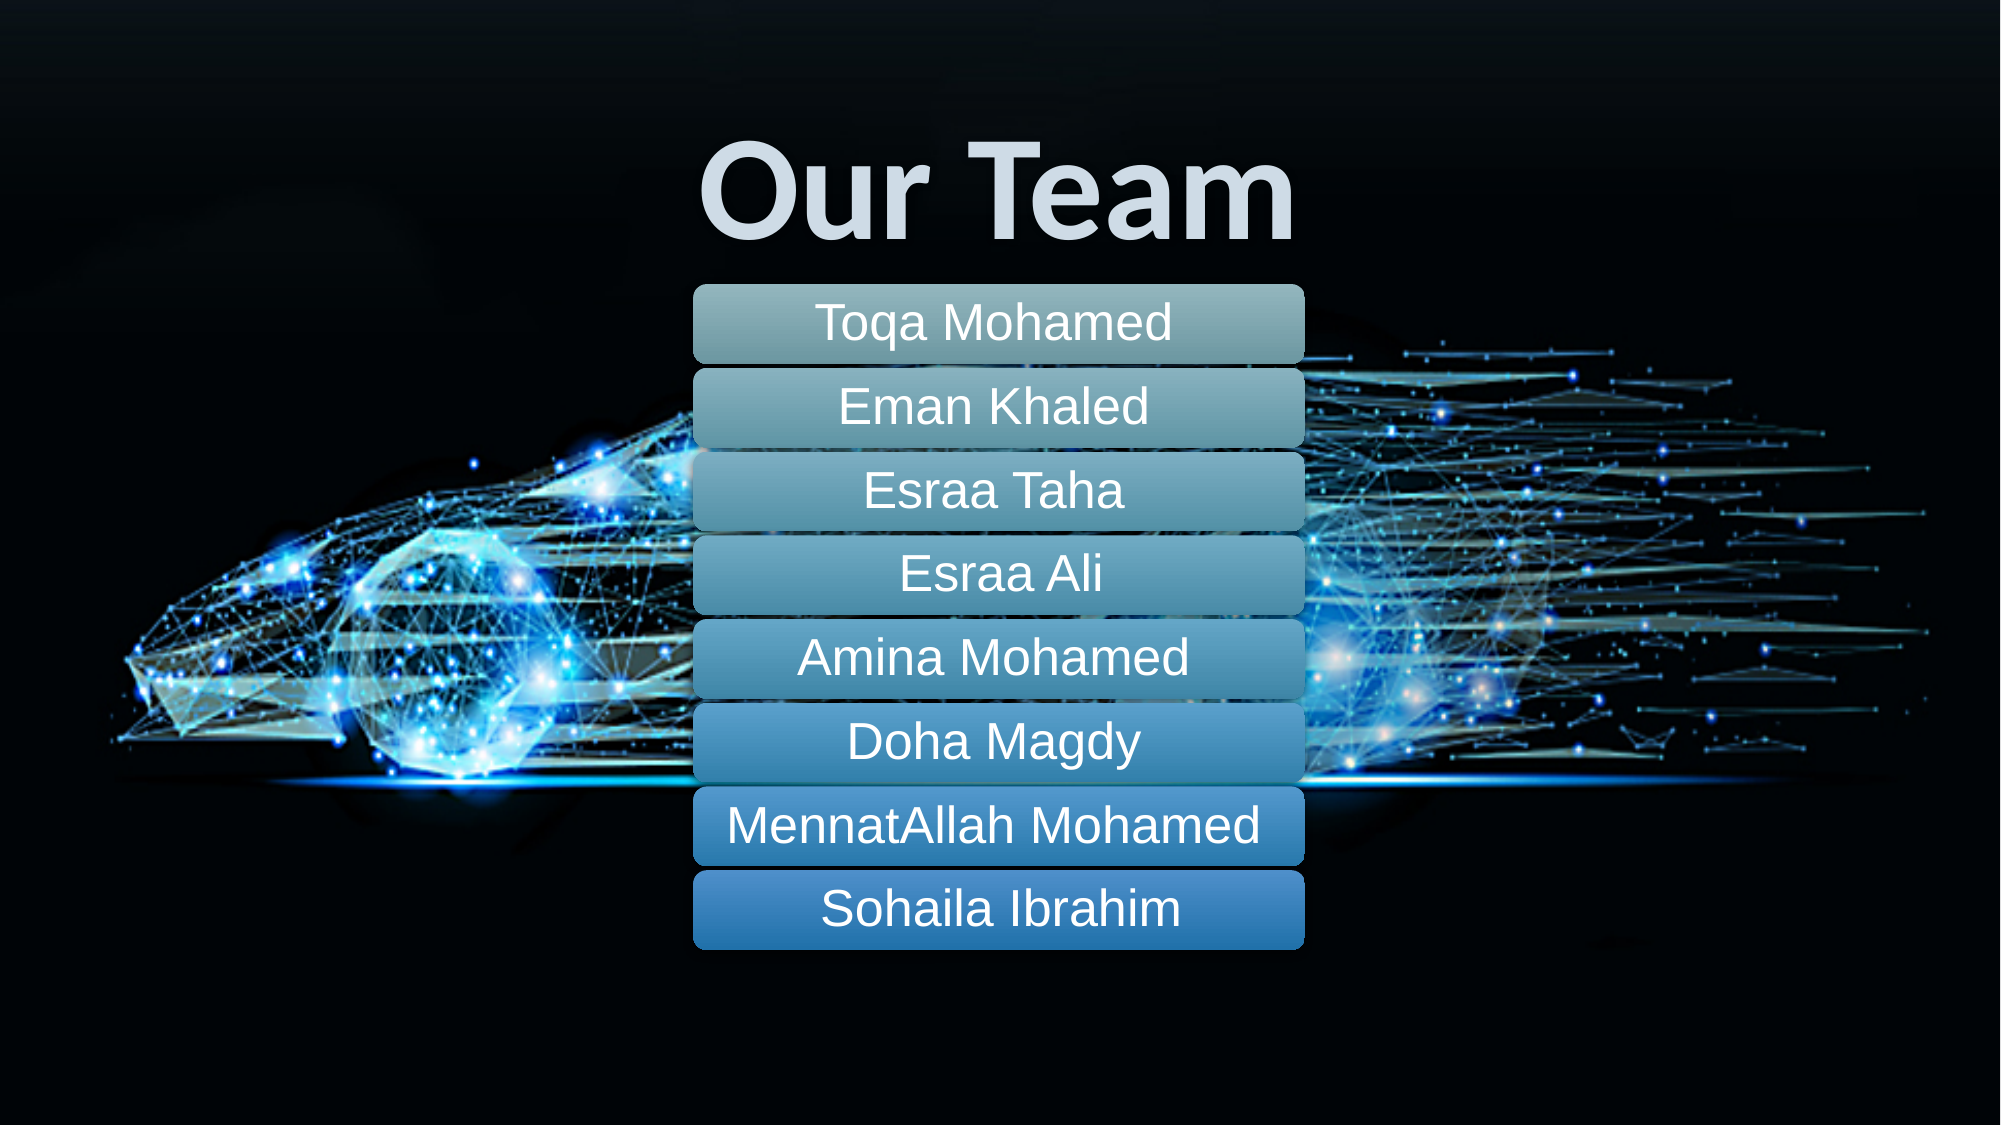

# Our Team
Toqa Mohamed
Eman Khaled
Esraa Taha
Esraa Ali
Amina Mohamed
Doha Magdy
MennatAllah Mohamed
Sohaila Ibrahim